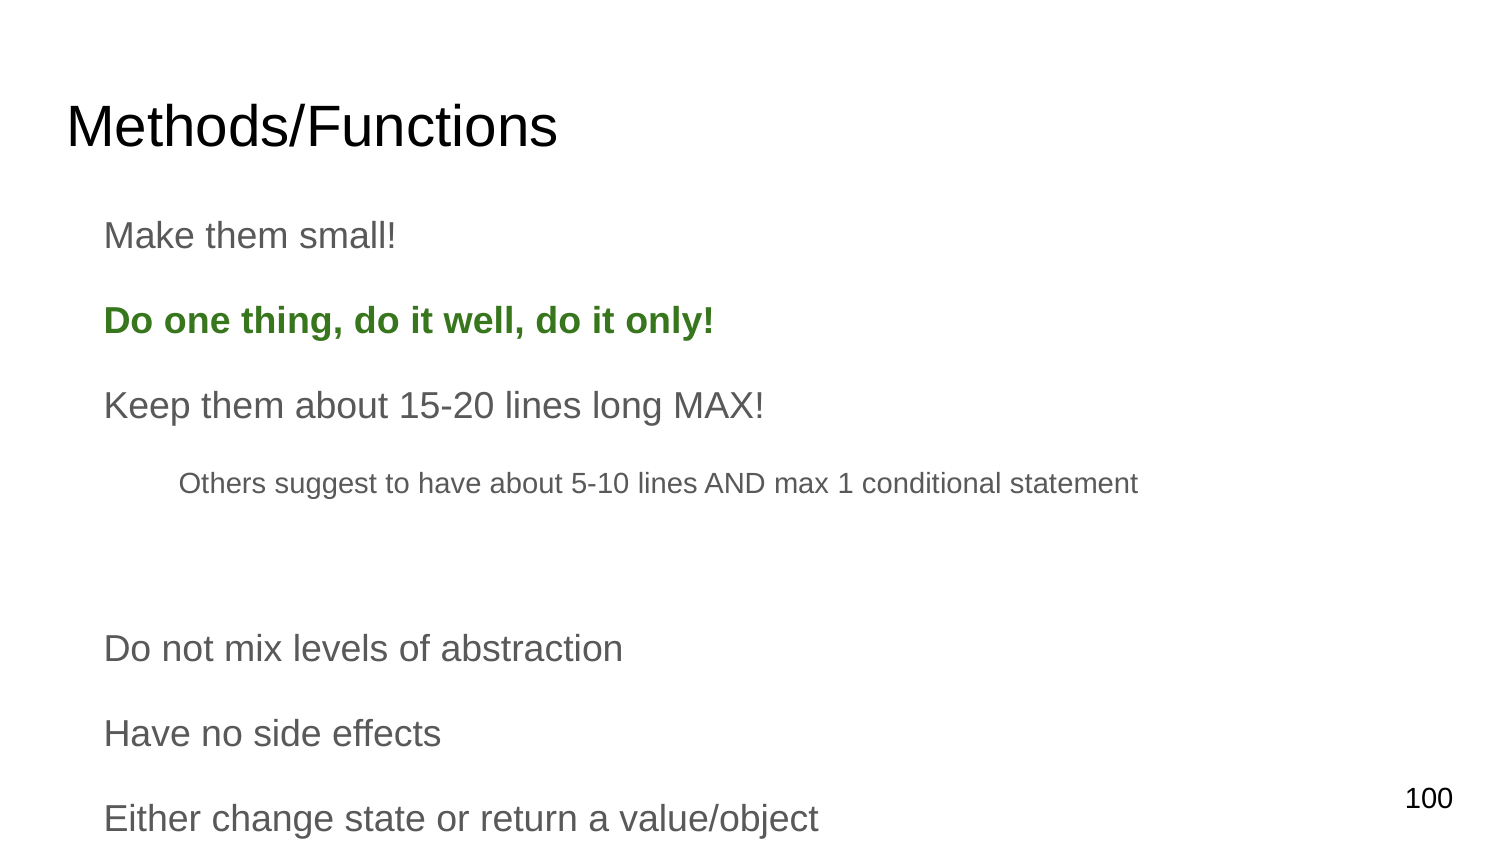

# Methods/Functions
Make them small!
Do one thing, do it well, do it only!
Keep them about 15-20 lines long MAX!
Others suggest to have about 5-10 lines AND max 1 conditional statement

Do not mix levels of abstraction
Have no side effects
Either change state or return a value/object
Do not repeat yourself!
100